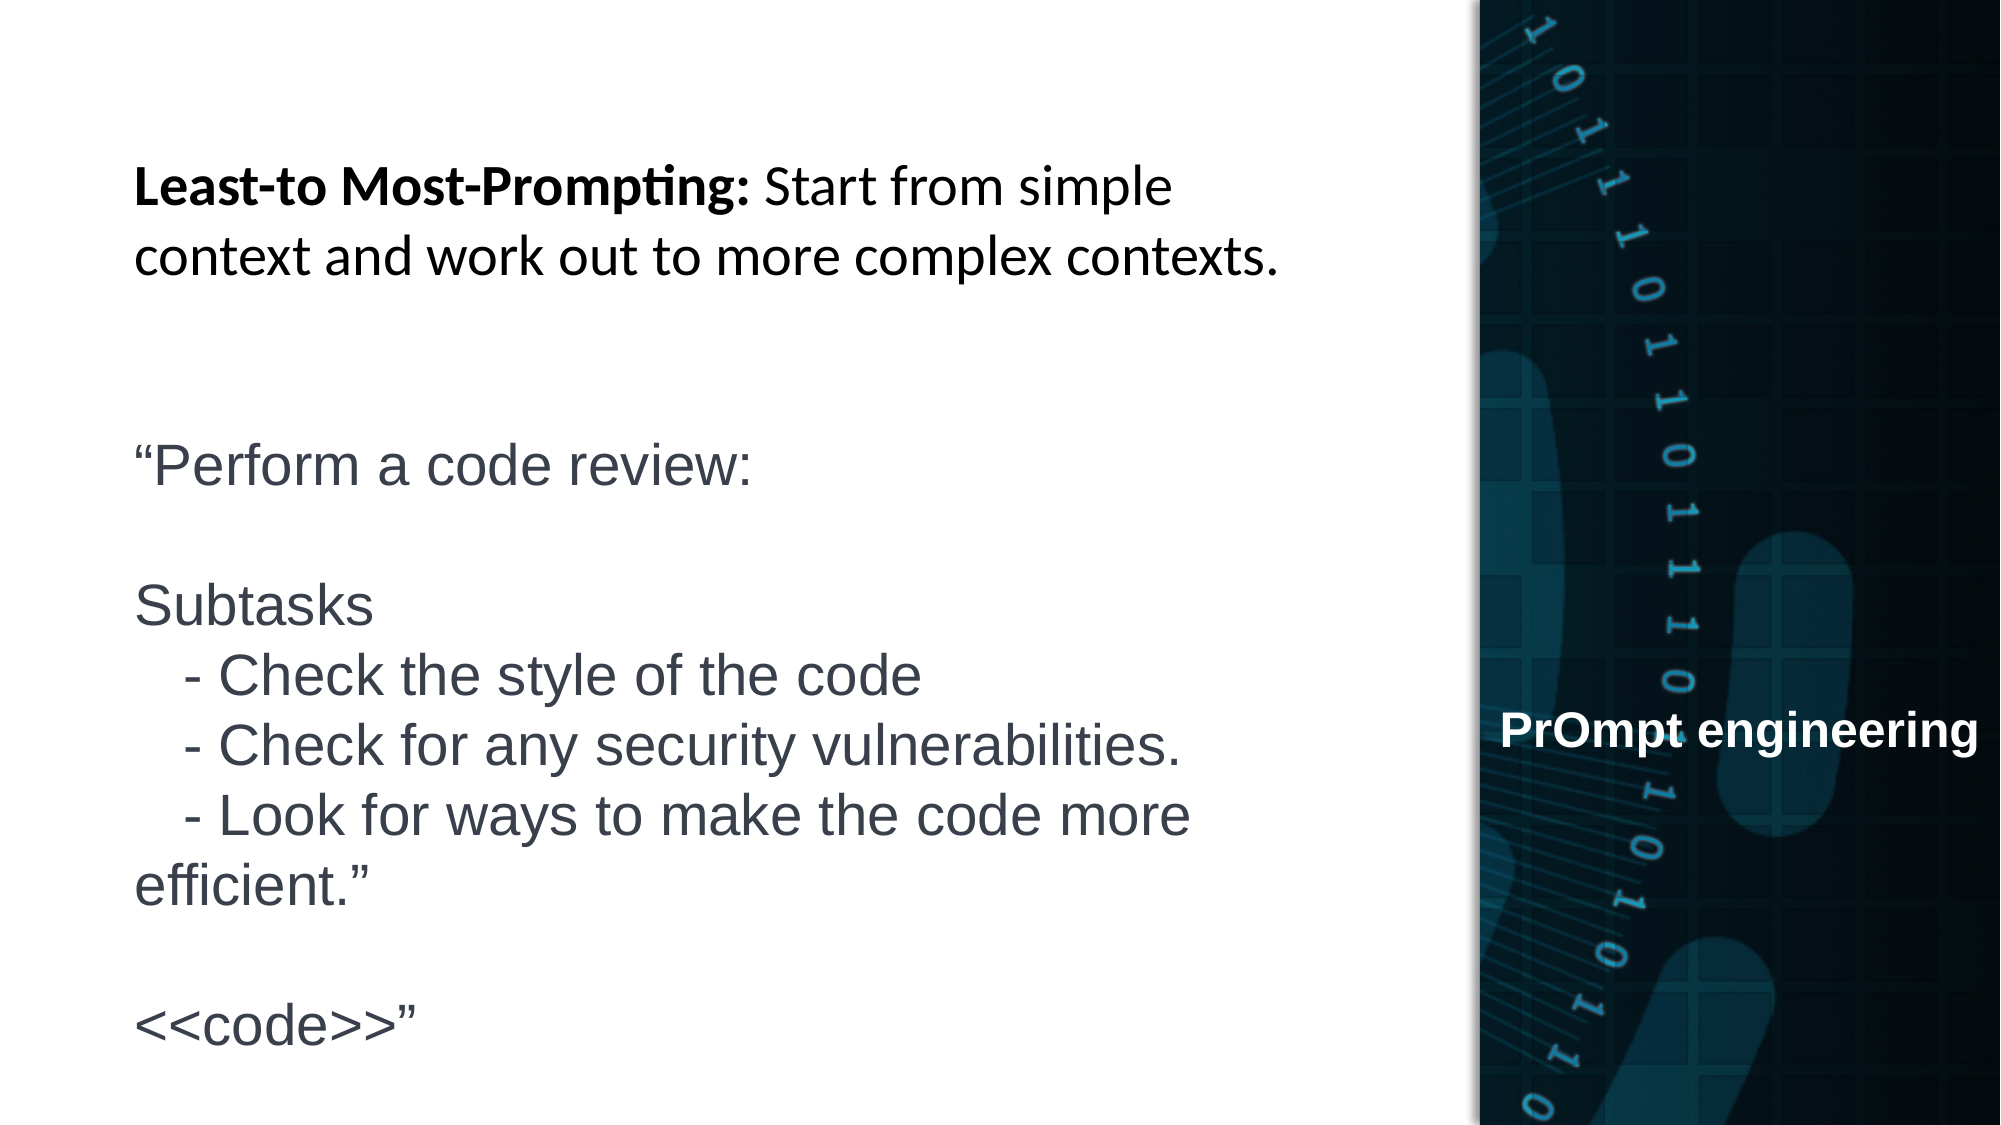

PrOmpt engineering
Least-to Most-Prompting: Start from simple context and work out to more complex contexts.

“Perform a code review:
Subtasks
   - Check the style of the code
   - Check for any security vulnerabilities.
   - Look for ways to make the code more efficient.”
<<code>>”